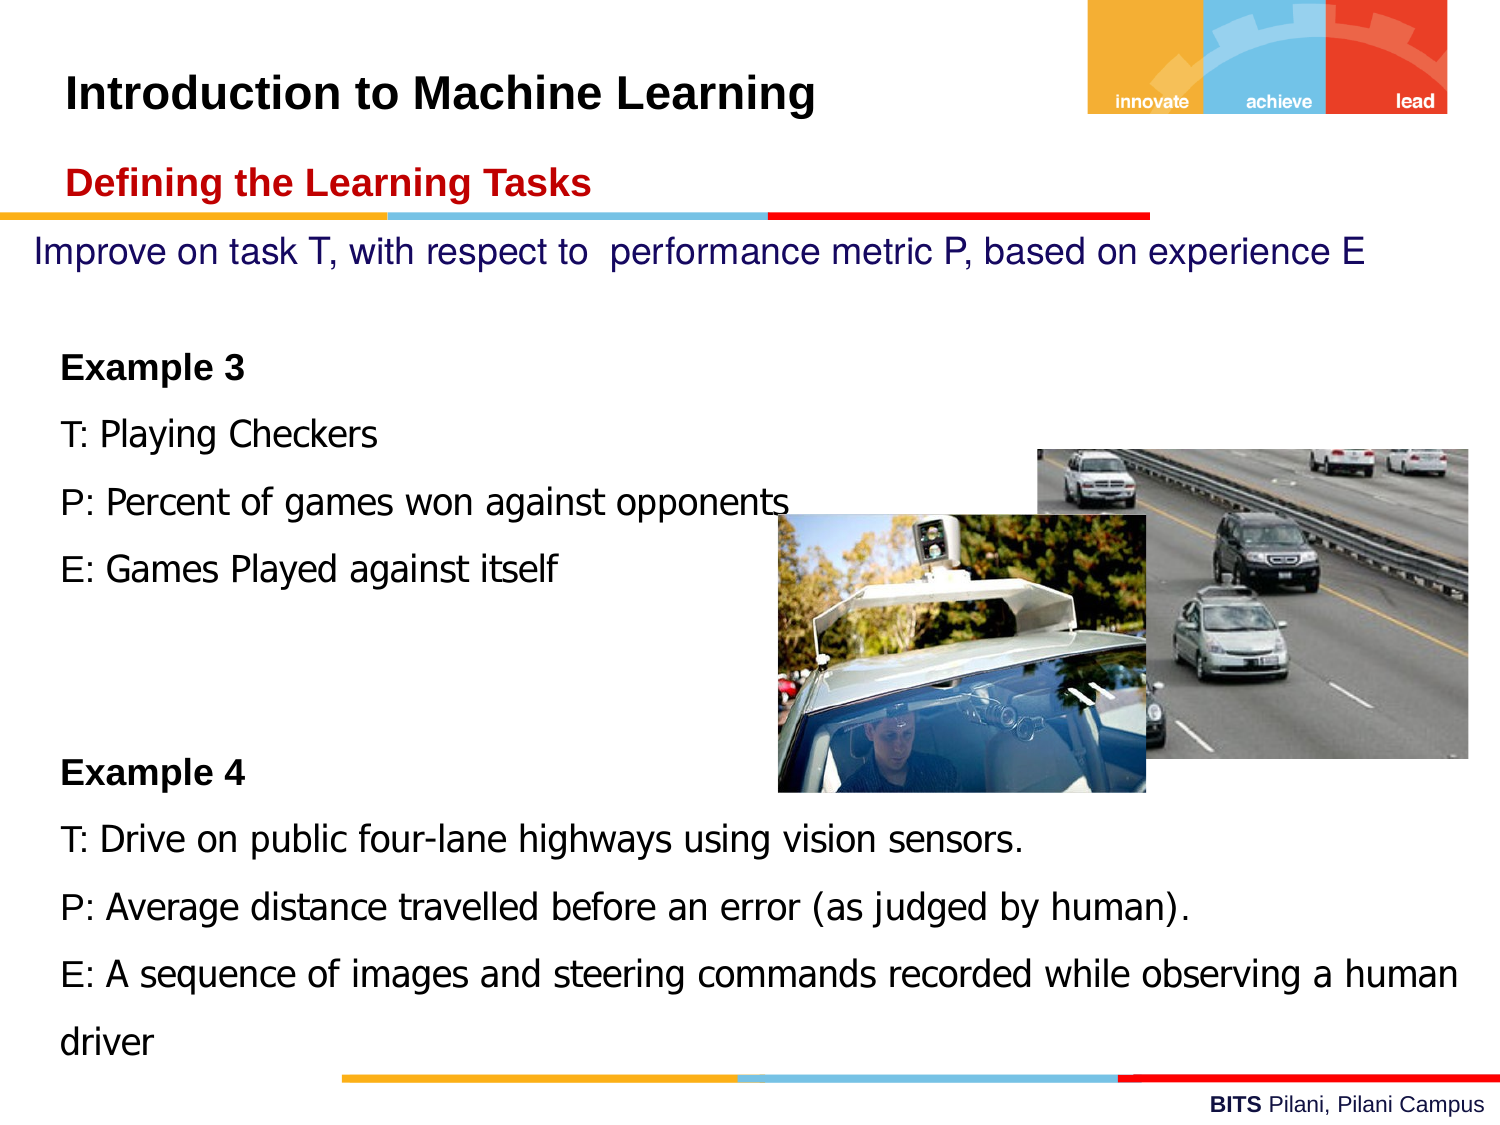

Introduction to Machine Learning
Defining the Learning Tasks
Improve on task T, with respect to  performance metric P, based on experience E
Example 3
T: Playing Checkers
P: Percent of games won against opponents
E: Games Played against itself

Example 4
T: Drive on public four-lane highways using vision sensors.
P: Average distance travelled before an error (as judged by human).
E: A sequence of images and steering commands recorded while observing a human driver